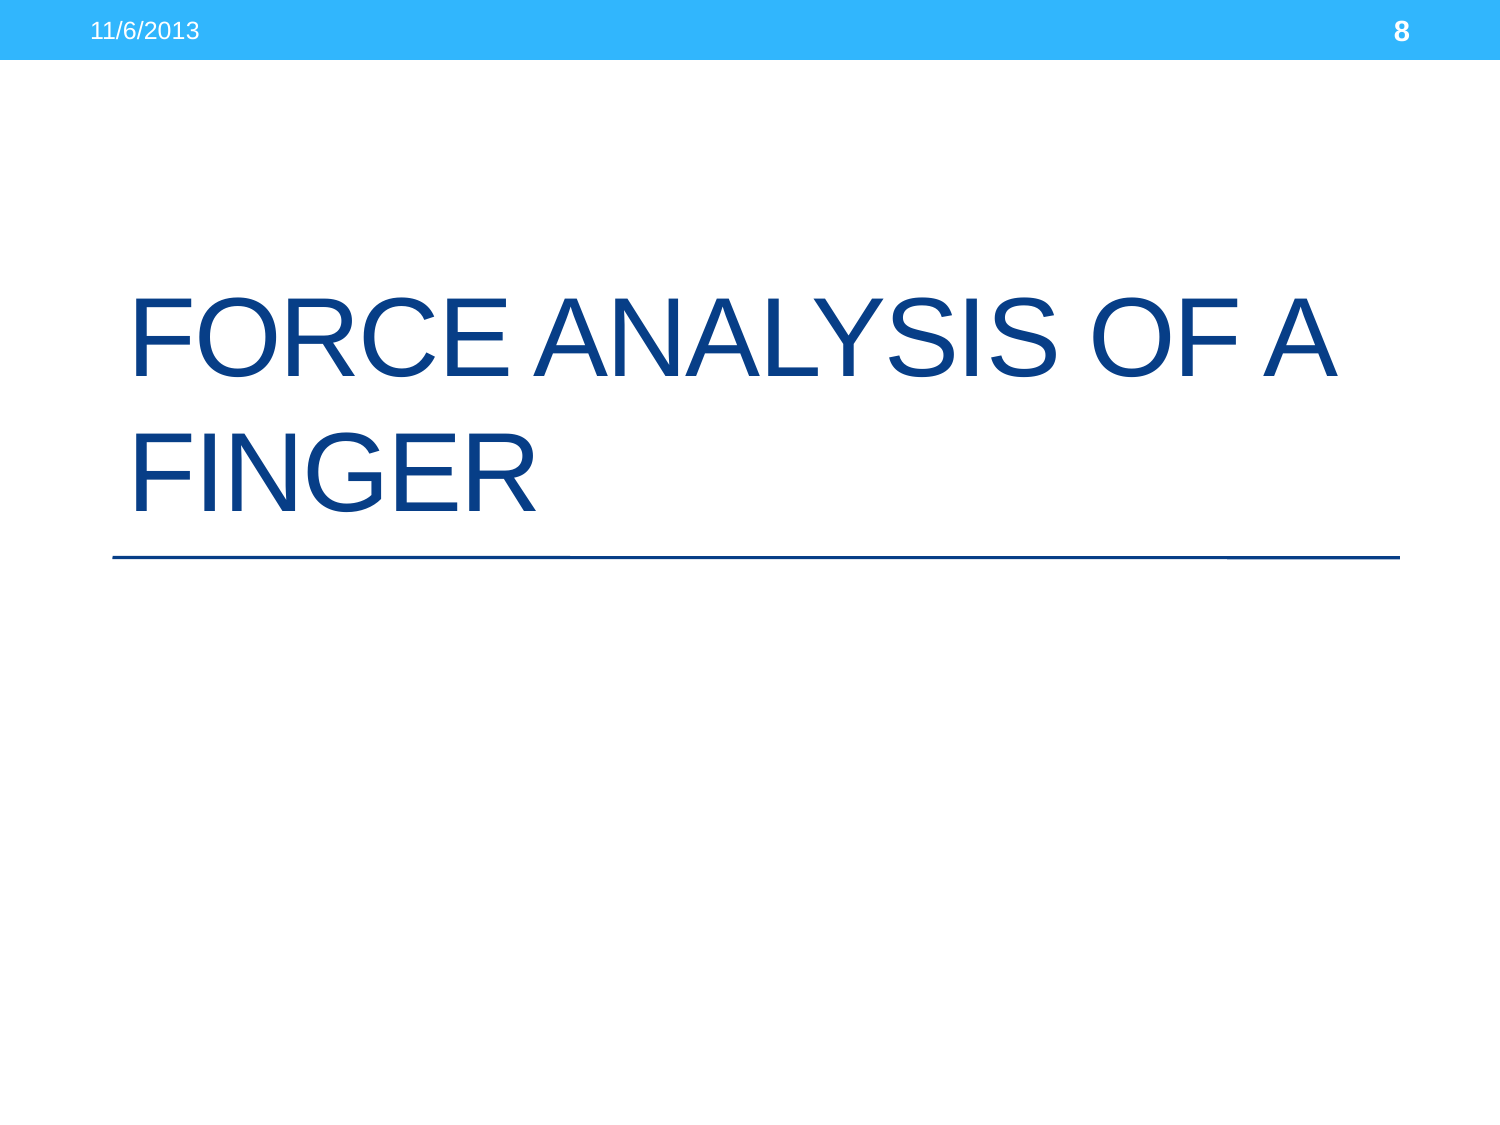

11/6/2013

8
# Force analysis of a finger